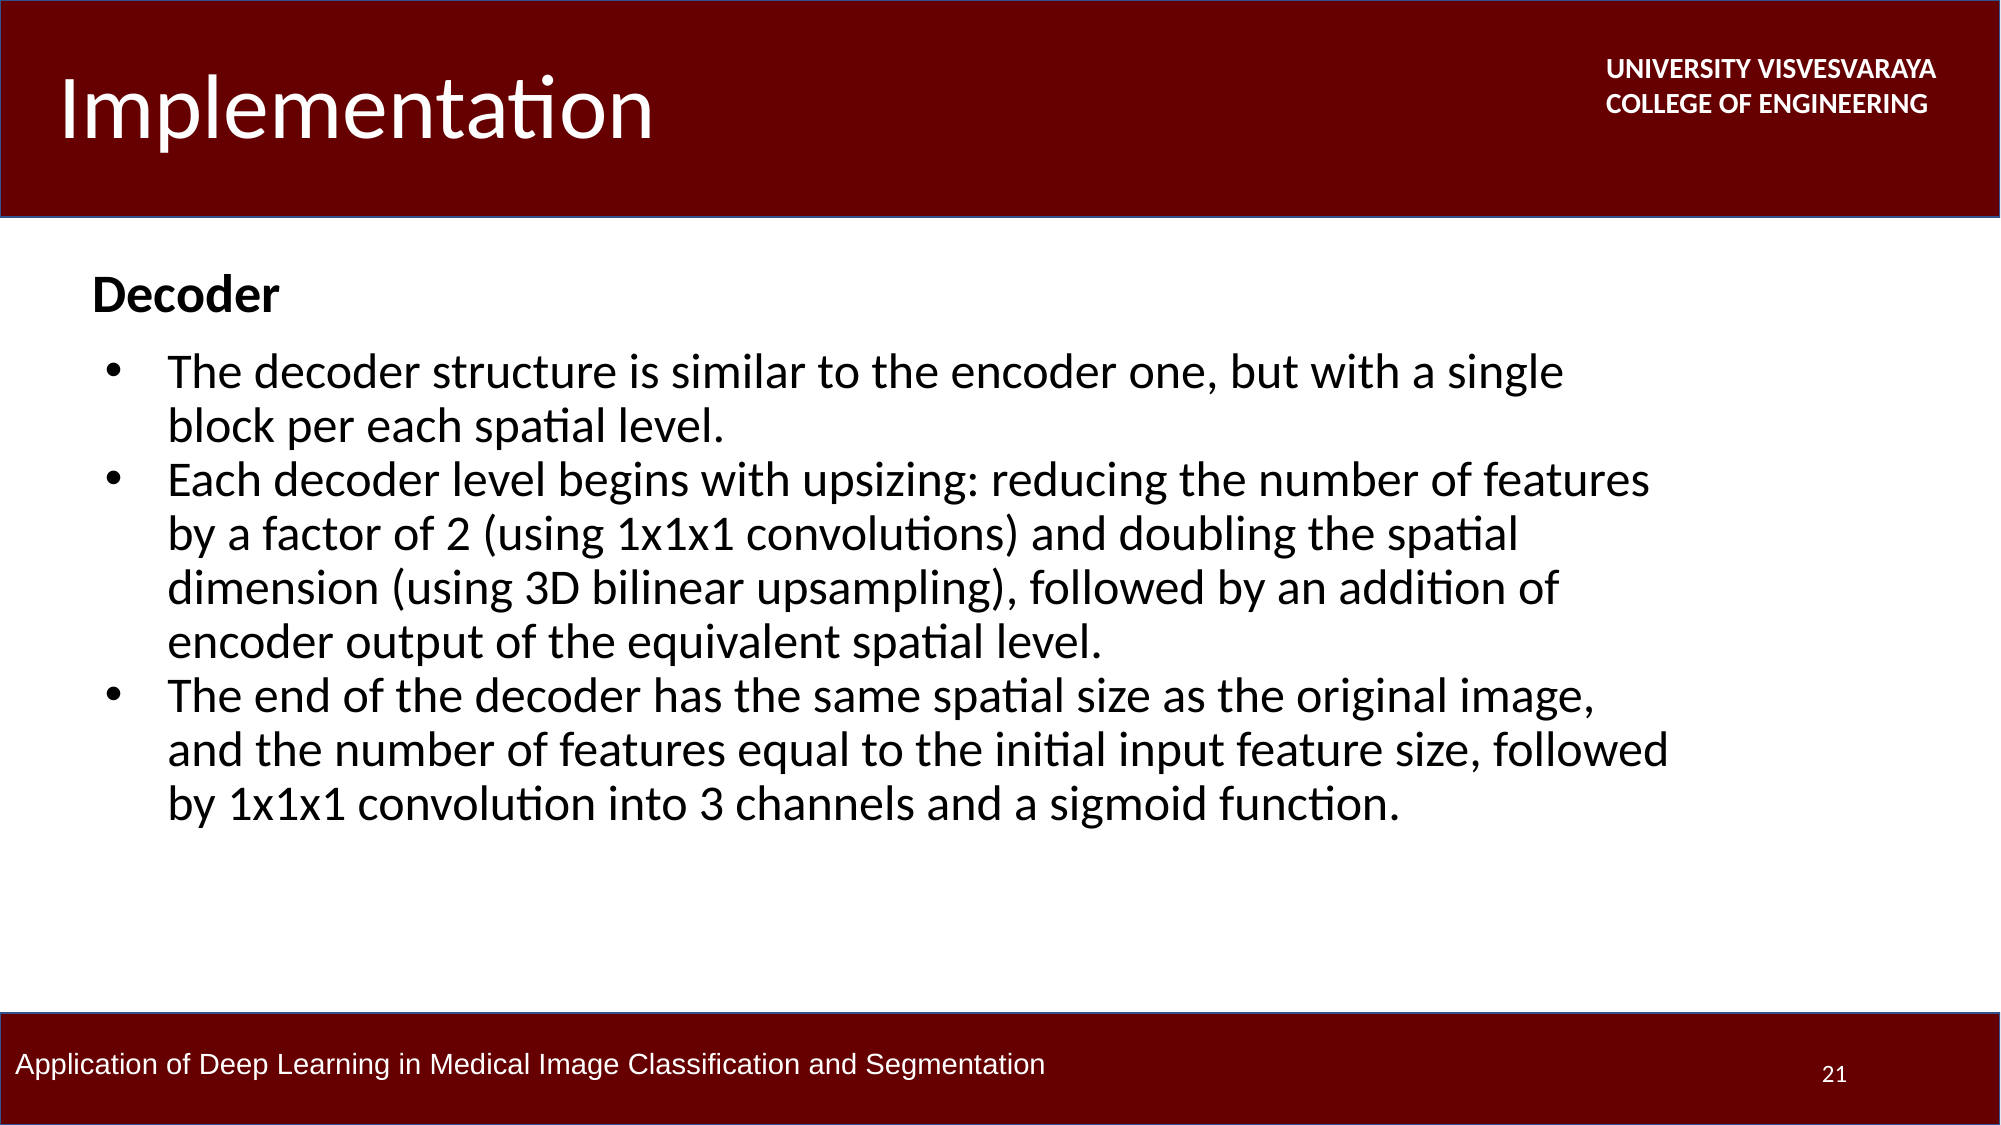

# Implementation
Decoder
The decoder structure is similar to the encoder one, but with a single block per each spatial level.
Each decoder level begins with upsizing: reducing the number of features by a factor of 2 (using 1x1x1 convolutions) and doubling the spatial dimension (using 3D bilinear upsampling), followed by an addition of encoder output of the equivalent spatial level.
The end of the decoder has the same spatial size as the original image, and the number of features equal to the initial input feature size, followed by 1x1x1 convolution into 3 channels and a sigmoid function.
21